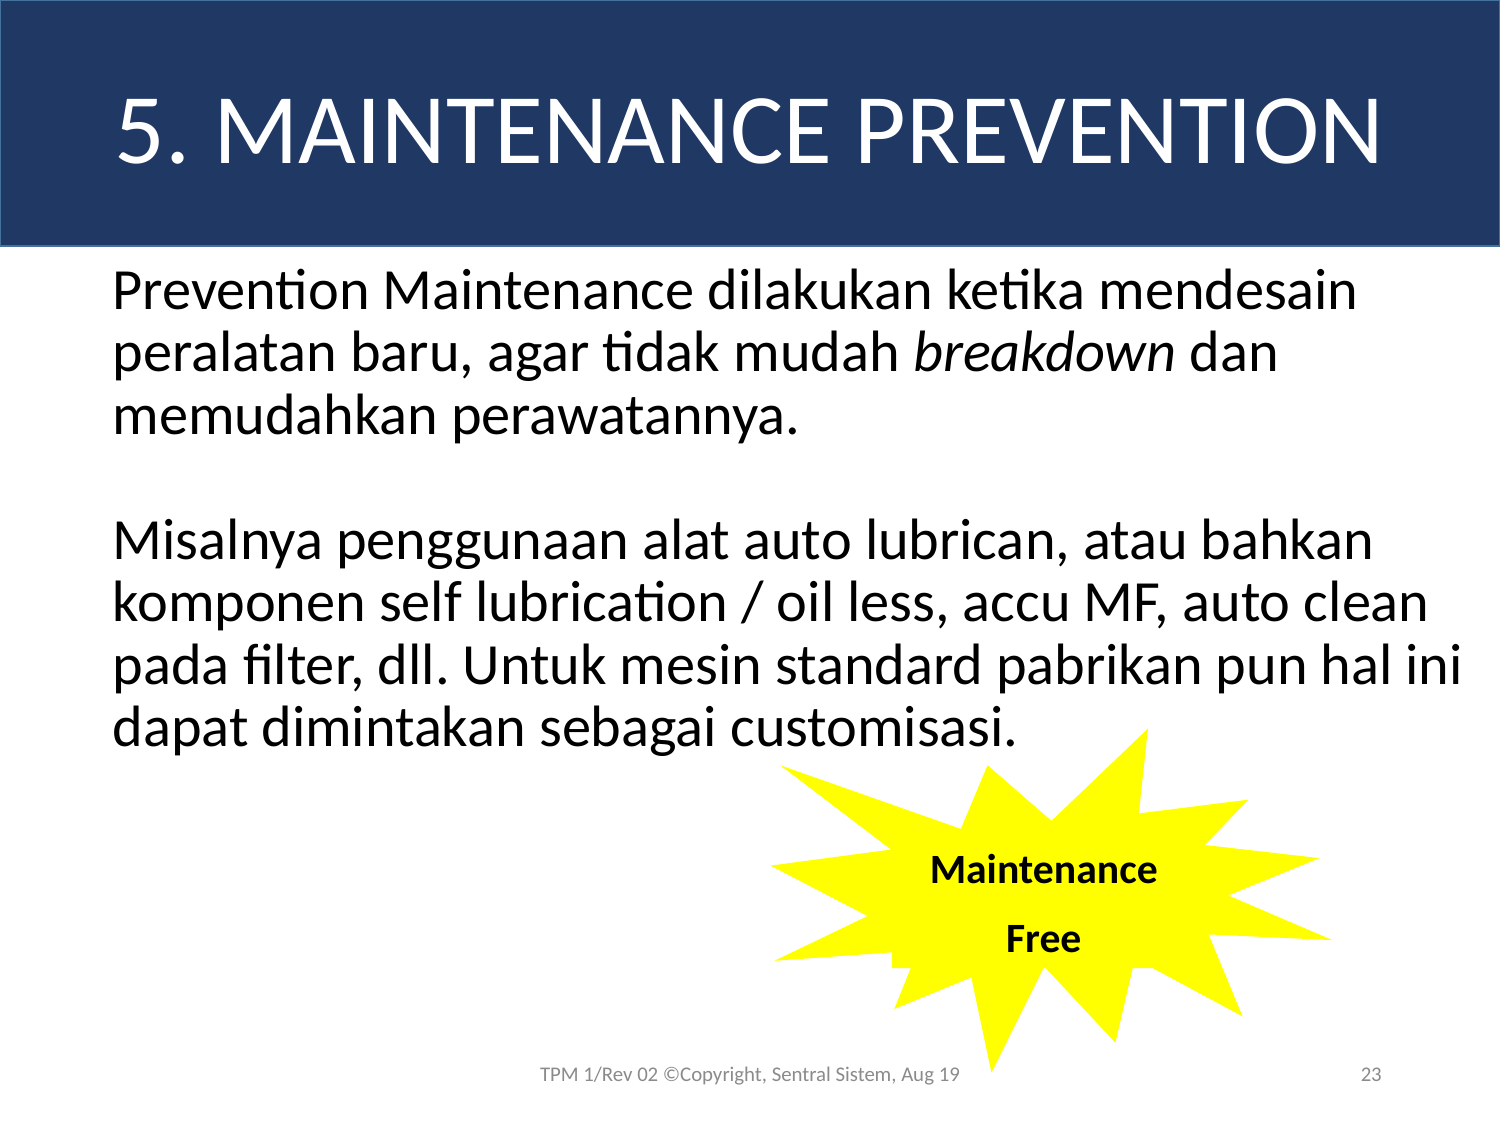

5. MAINTENANCE PREVENTION
Prevention Maintenance dilakukan ketika mendesain peralatan baru, agar tidak mudah breakdown dan memudahkan perawatannya.

Misalnya penggunaan alat auto lubrican, atau bahkan komponen self lubrication / oil less, accu MF, auto clean pada filter, dll. Untuk mesin standard pabrikan pun hal ini dapat dimintakan sebagai customisasi.

Maintenance
Free
TPM 1/Rev 02 ©Copyright, Sentral Sistem, Aug 19
23